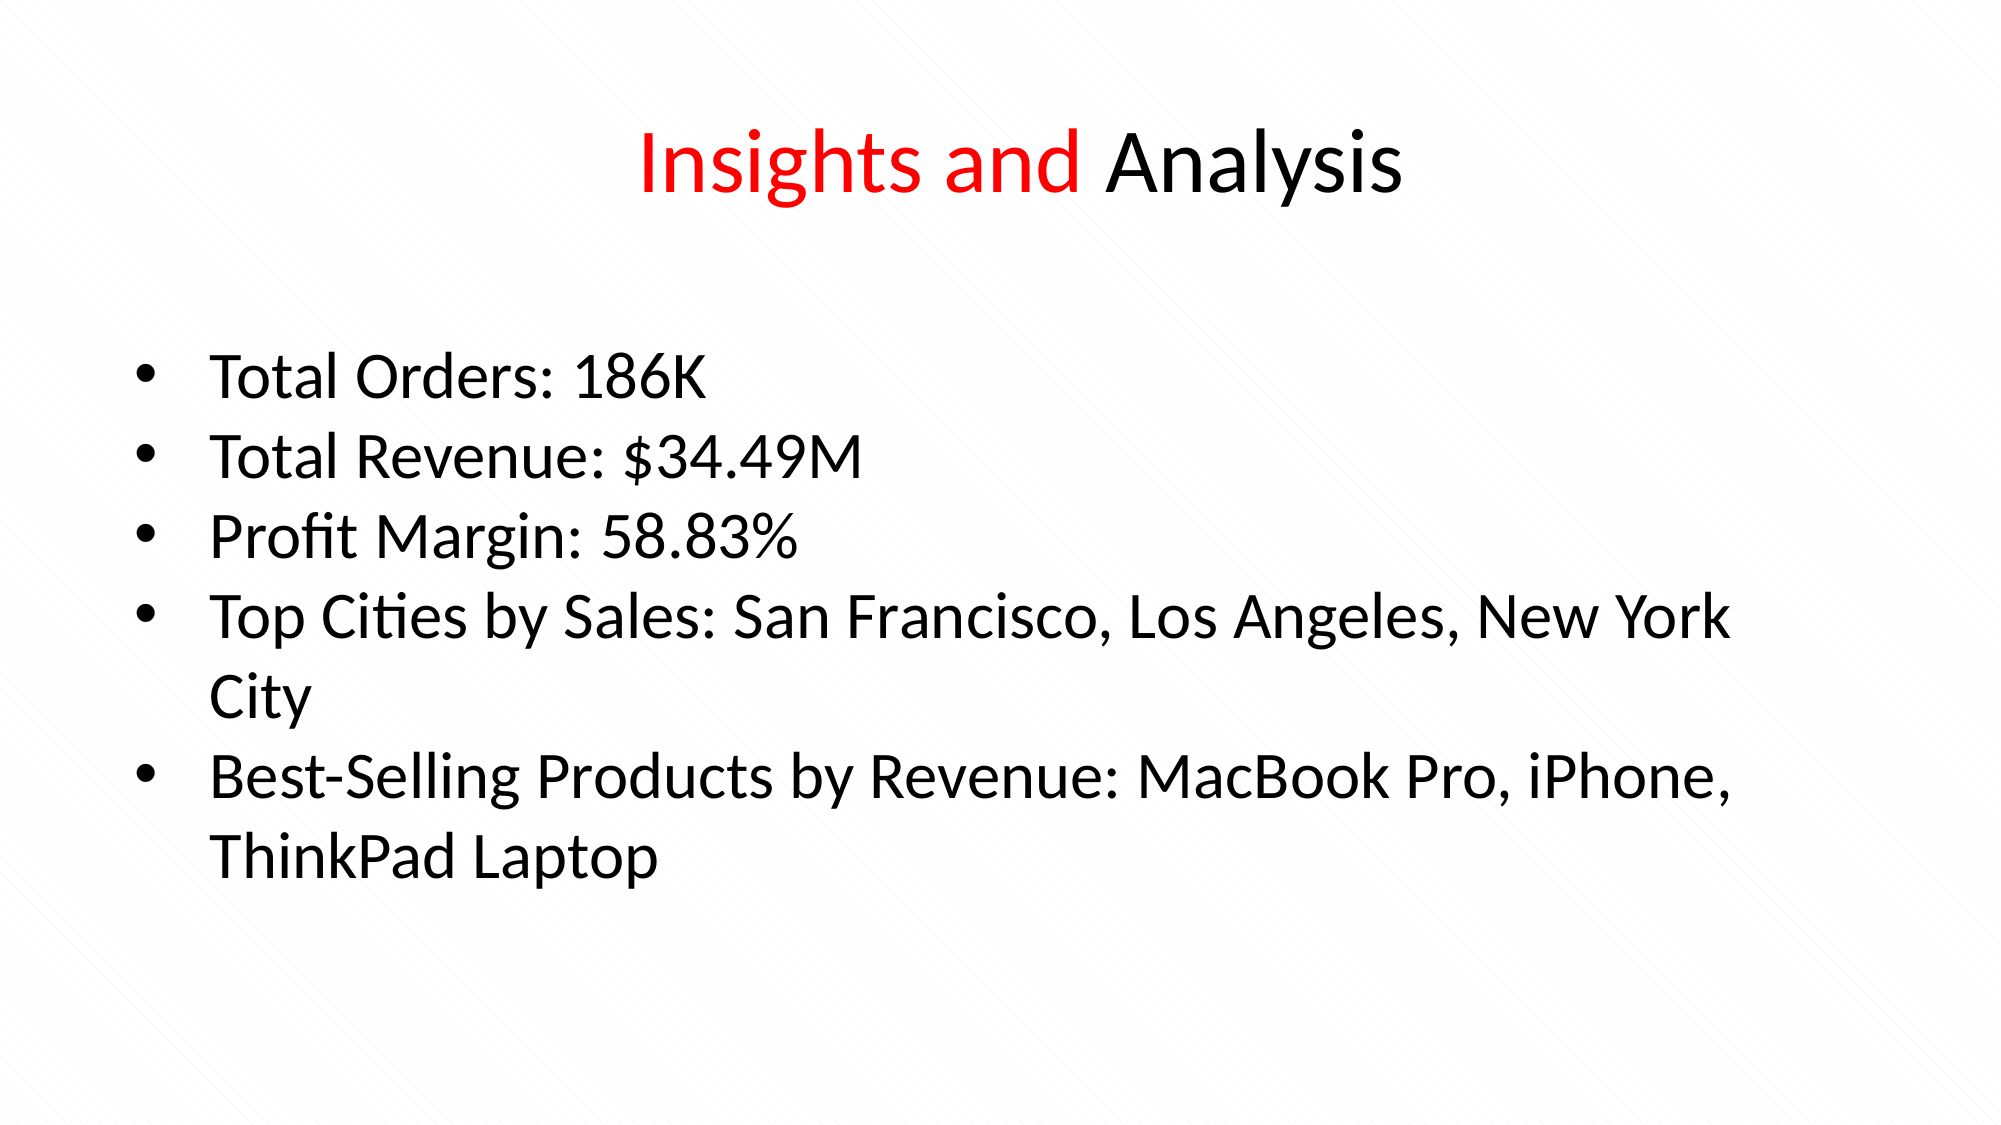

Insights and Analysis
Total Orders: 186K
Total Revenue: $34.49M
Profit Margin: 58.83%
Top Cities by Sales: San Francisco, Los Angeles, New York City
Best-Selling Products by Revenue: MacBook Pro, iPhone, ThinkPad Laptop